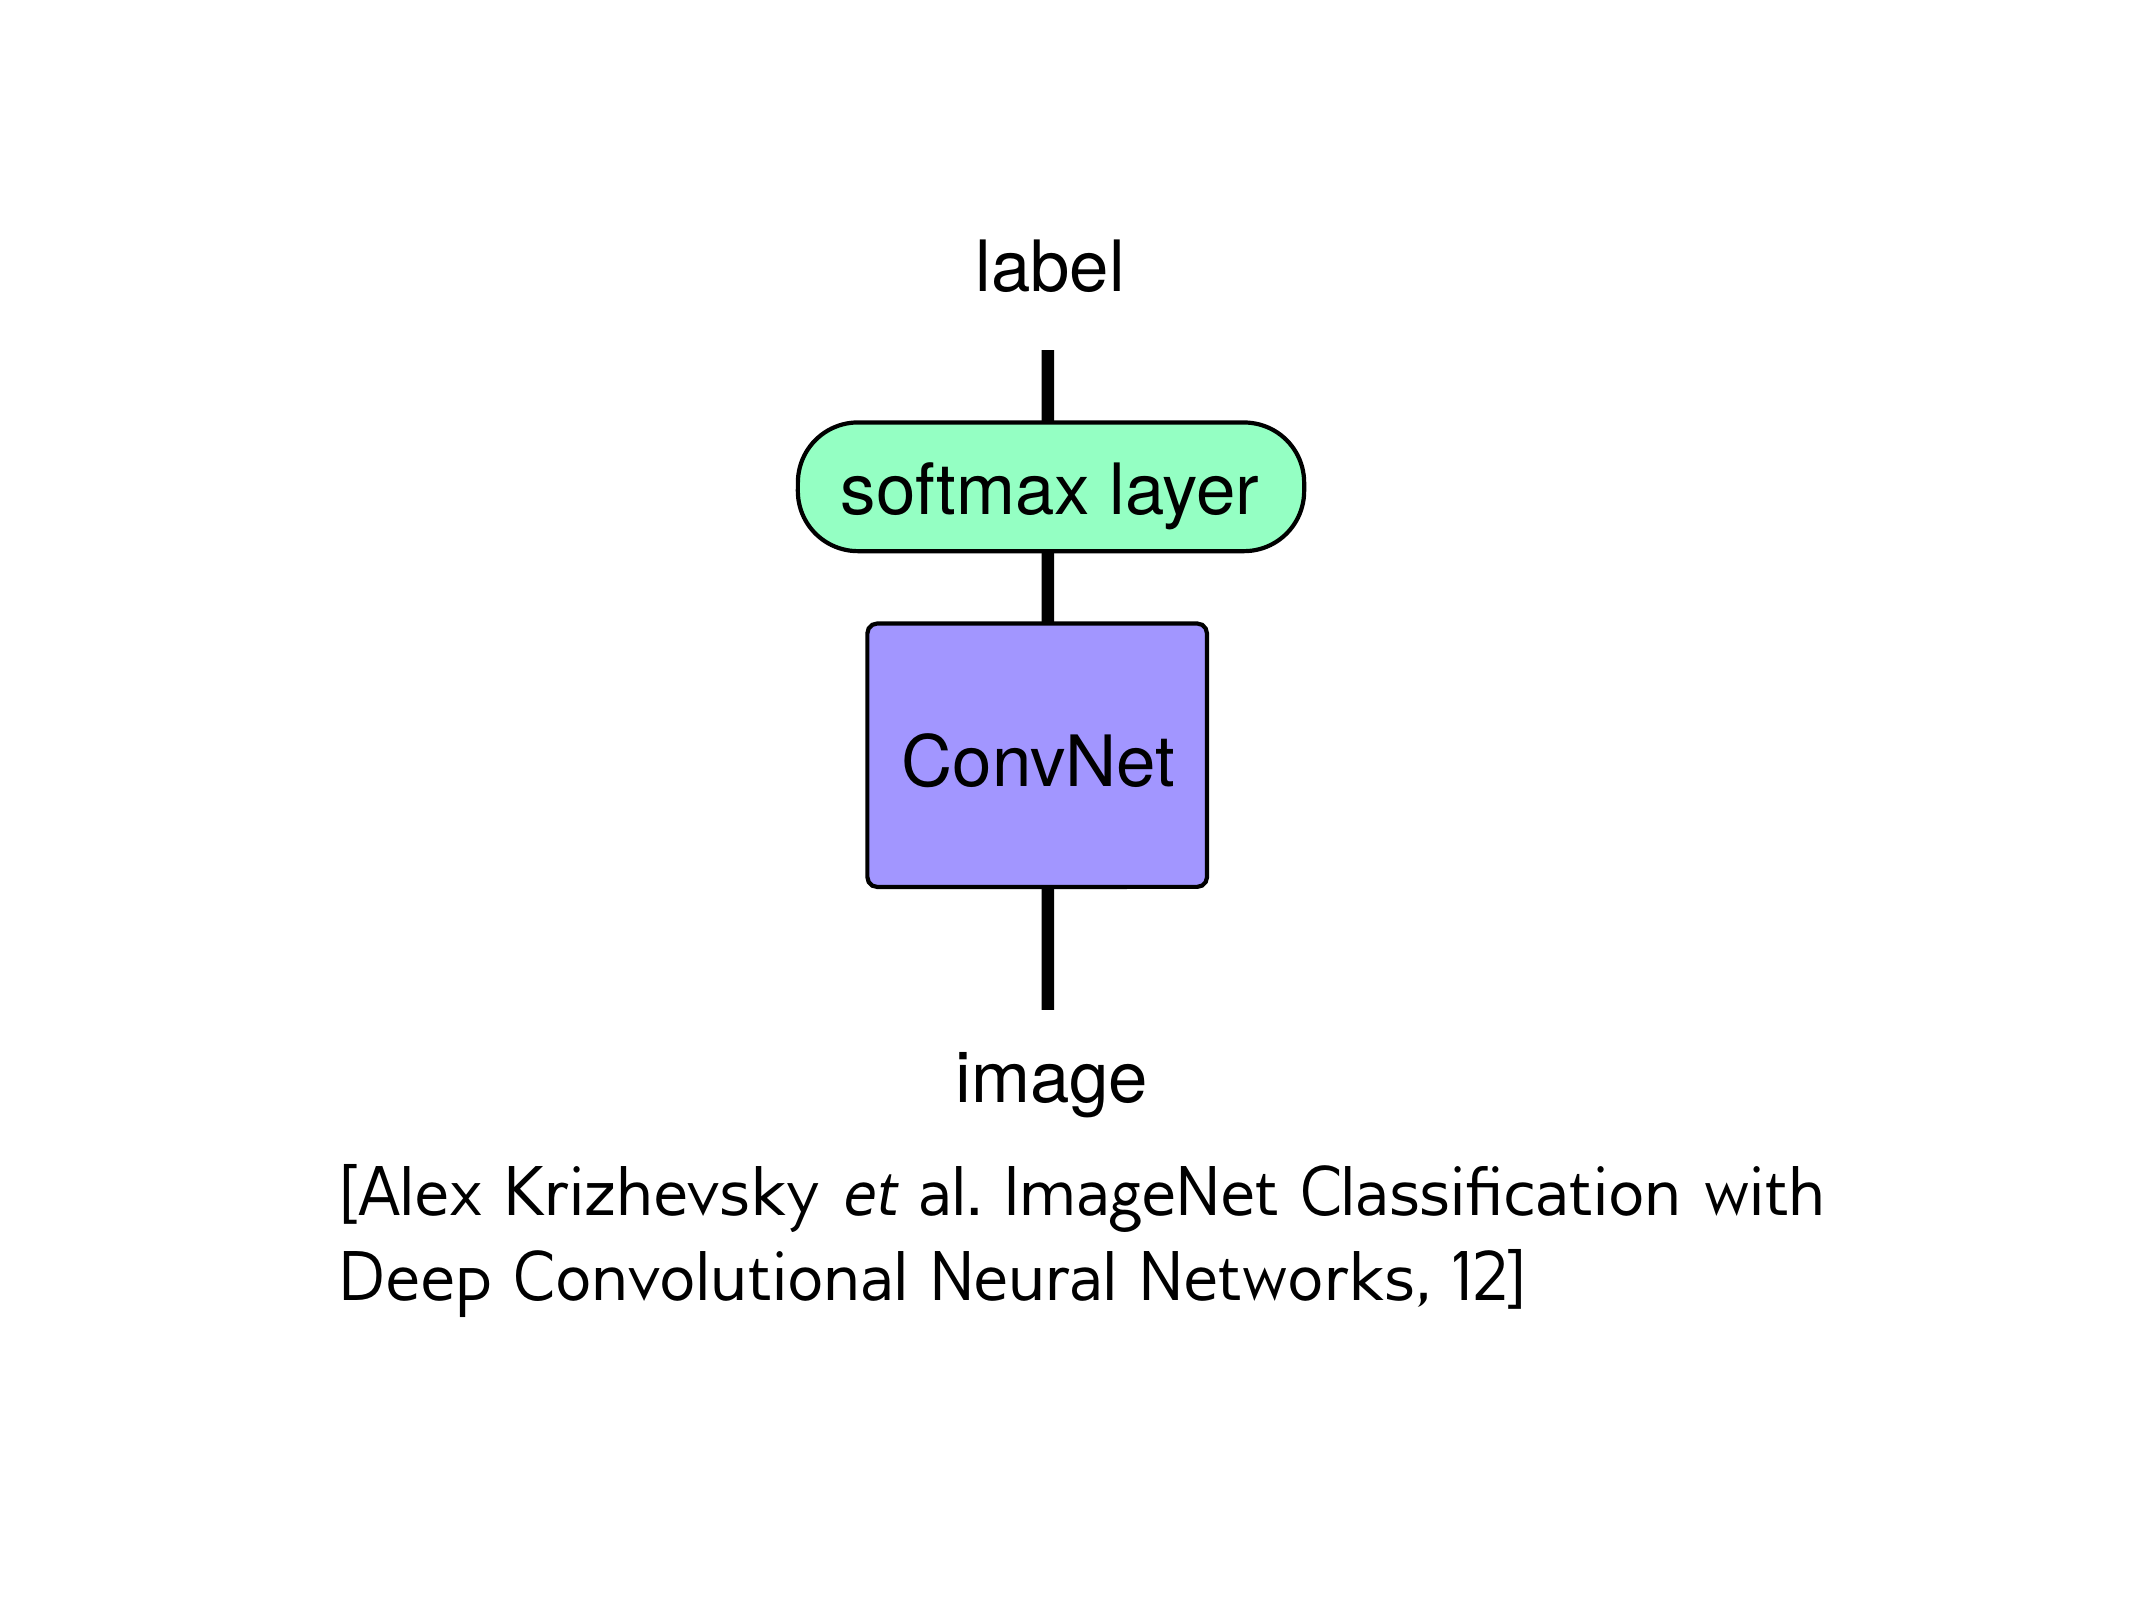

label

softmax layer

ConvNet
image
[Alex Krizhevsky et al. ImageNet Classification with Deep Convolutional Neural Networks, 12]